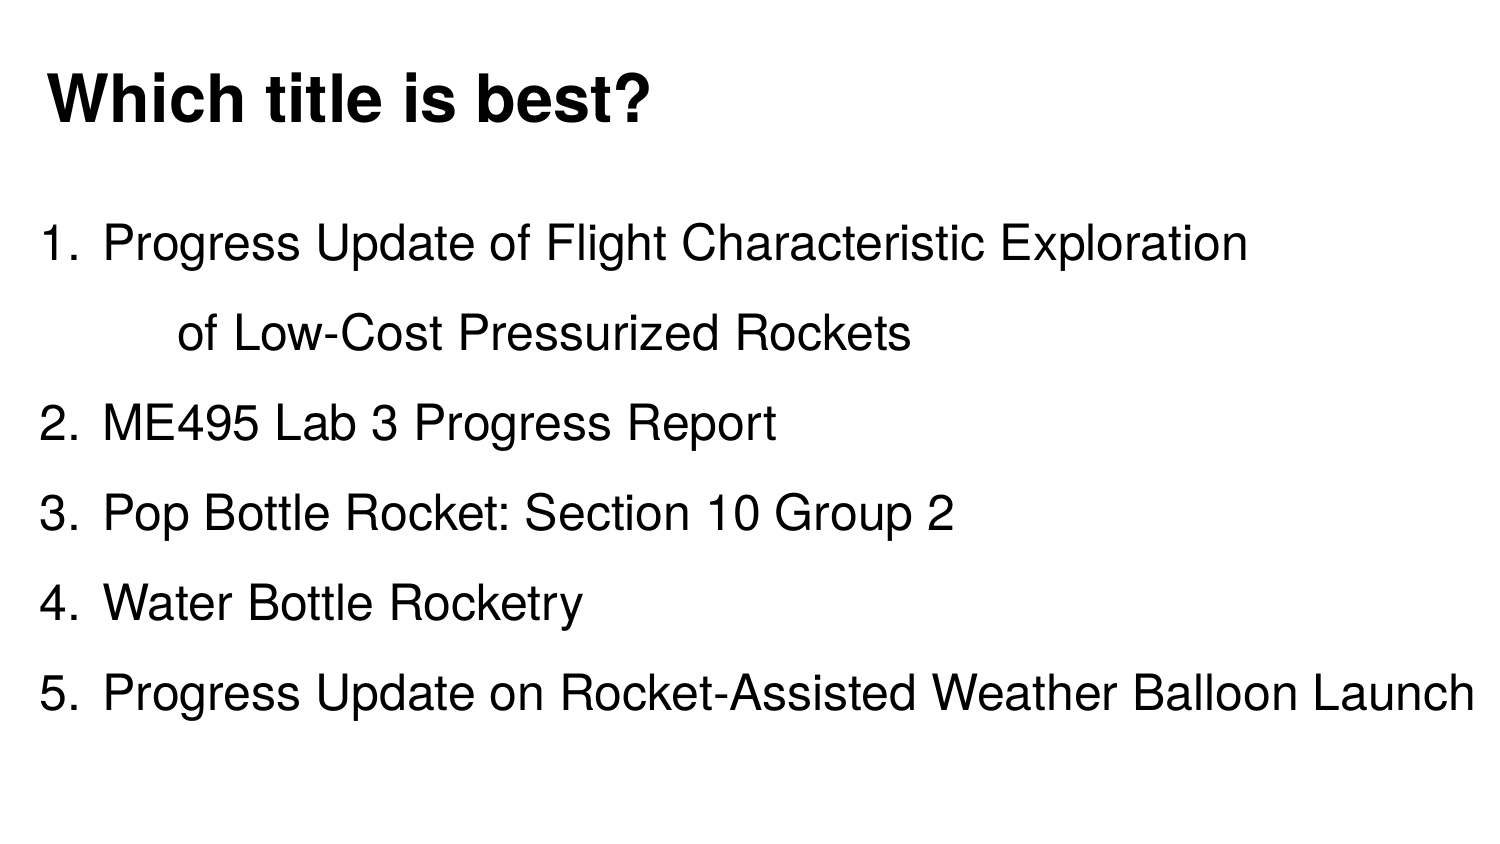

Which title is best?
Progress Update of Flight Characteristic Exploration
 	of Low-Cost Pressurized Rockets
ME495 Lab 3 Progress Report
Pop Bottle Rocket: Section 10 Group 2
Water Bottle Rocketry
Progress Update on Rocket-Assisted Weather Balloon Launch